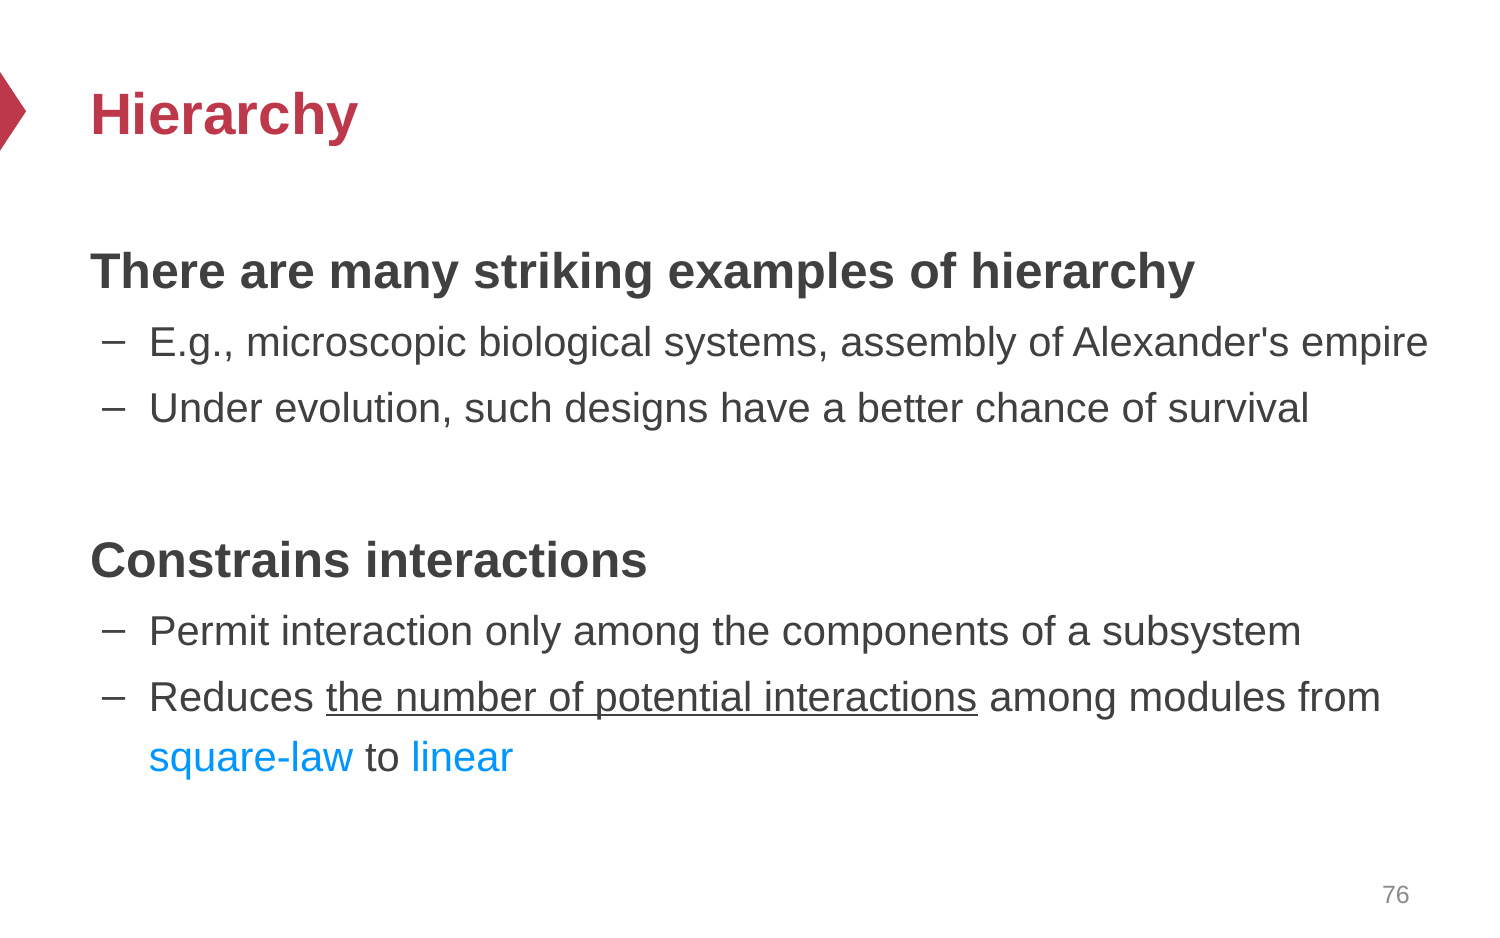

# Hierarchy
There are many striking examples of hierarchy
E.g., microscopic biological systems, assembly of Alexander's empire
Under evolution, such designs have a better chance of survival

Constrains interactions
Permit interaction only among the components of a subsystem
Reduces the number of potential interactions among modules from square-law to linear
76